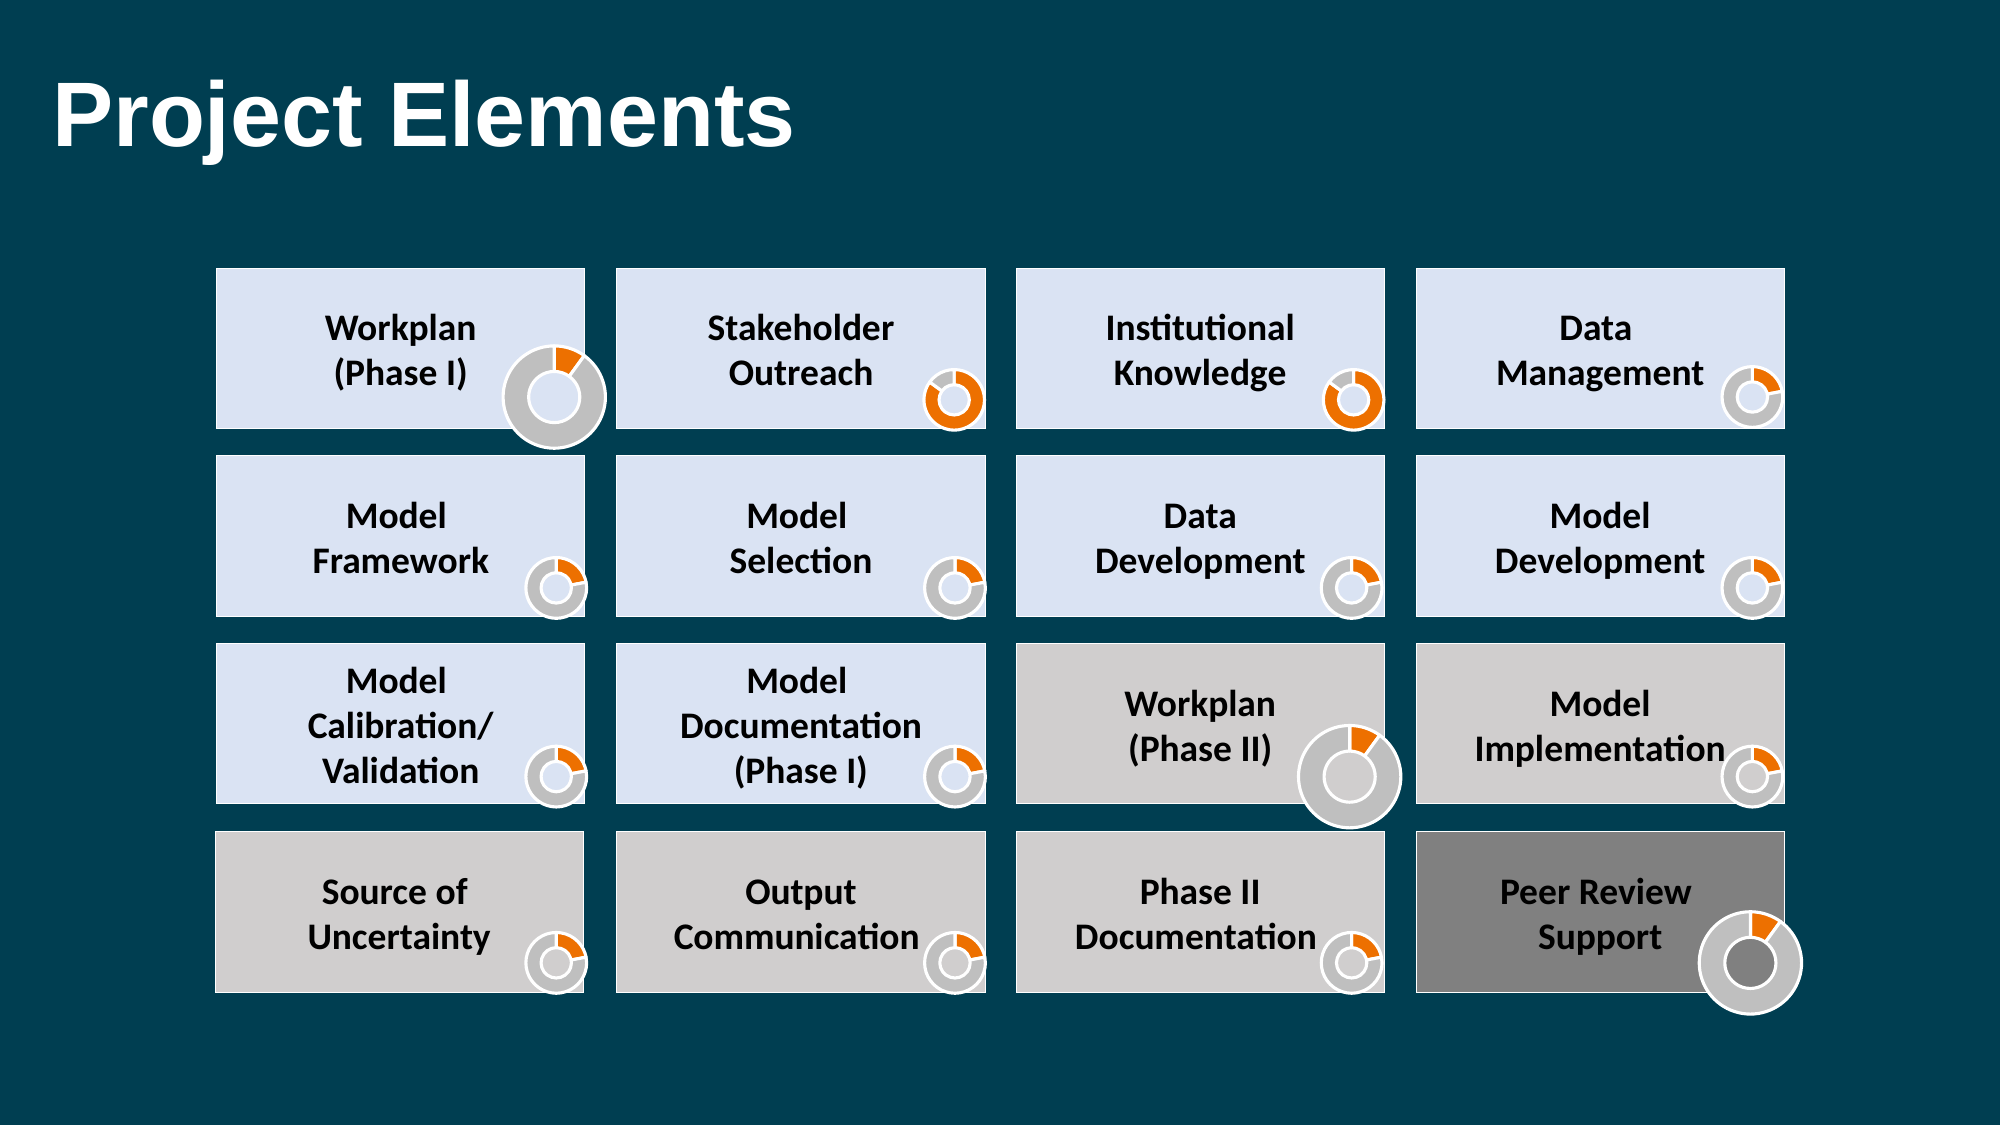

Project Elements
Workplan
(Phase I)
Stakeholder Outreach
Institutional Knowledge
Data
Management

### Chart

| Category | Progress |
|---|---|
| Progress | 10.0 |
| Undone | 90.0 |

### Chart

| Category | Progress |
|---|---|
| Progress | 22.0 |
| Undone | 78.0 |

### Chart

| Category | Progress |
|---|---|
| Progress | 85.0 |
| Undone | 15.0 |

### Chart

| Category | Progress |
|---|---|
| Progress | 85.0 |
| Undone | 15.0 |
Model
Framework
Model
Selection
Data
Development
Model
Development

### Chart

| Category | Progress |
|---|---|
| Progress | 22.0 |
| Undone | 78.0 |

### Chart

| Category | Progress |
|---|---|
| Progress | 22.0 |
| Undone | 78.0 |

### Chart

| Category | Progress |
|---|---|
| Progress | 22.0 |
| Undone | 78.0 |

### Chart

| Category | Progress |
|---|---|
| Progress | 22.0 |
| Undone | 78.0 |
Model
Calibration/ Validation
Model
Documentation
(Phase I)
Workplan
(Phase II)
Model Implementation

### Chart

| Category | Progress |
|---|---|
| Progress | 22.0 |
| Undone | 78.0 |

### Chart

| Category | Progress |
|---|---|
| Progress | 22.0 |
| Undone | 78.0 |

### Chart

| Category | Progress |
|---|---|
| Progress | 10.0 |
| Undone | 90.0 |

### Chart

| Category | Progress |
|---|---|
| Progress | 22.0 |
| Undone | 78.0 |
Source of
Uncertainty
Output Communication
Phase II Documentation
Peer Review
Support

### Chart

| Category | Progress |
|---|---|
| Progress | 22.0 |
| Undone | 78.0 |

### Chart

| Category | Progress |
|---|---|
| Progress | 22.0 |
| Undone | 78.0 |

### Chart

| Category | Progress |
|---|---|
| Progress | 22.0 |
| Undone | 78.0 |

### Chart

| Category | Progress |
|---|---|
| Progress | 10.0 |
| Undone | 90.0 |